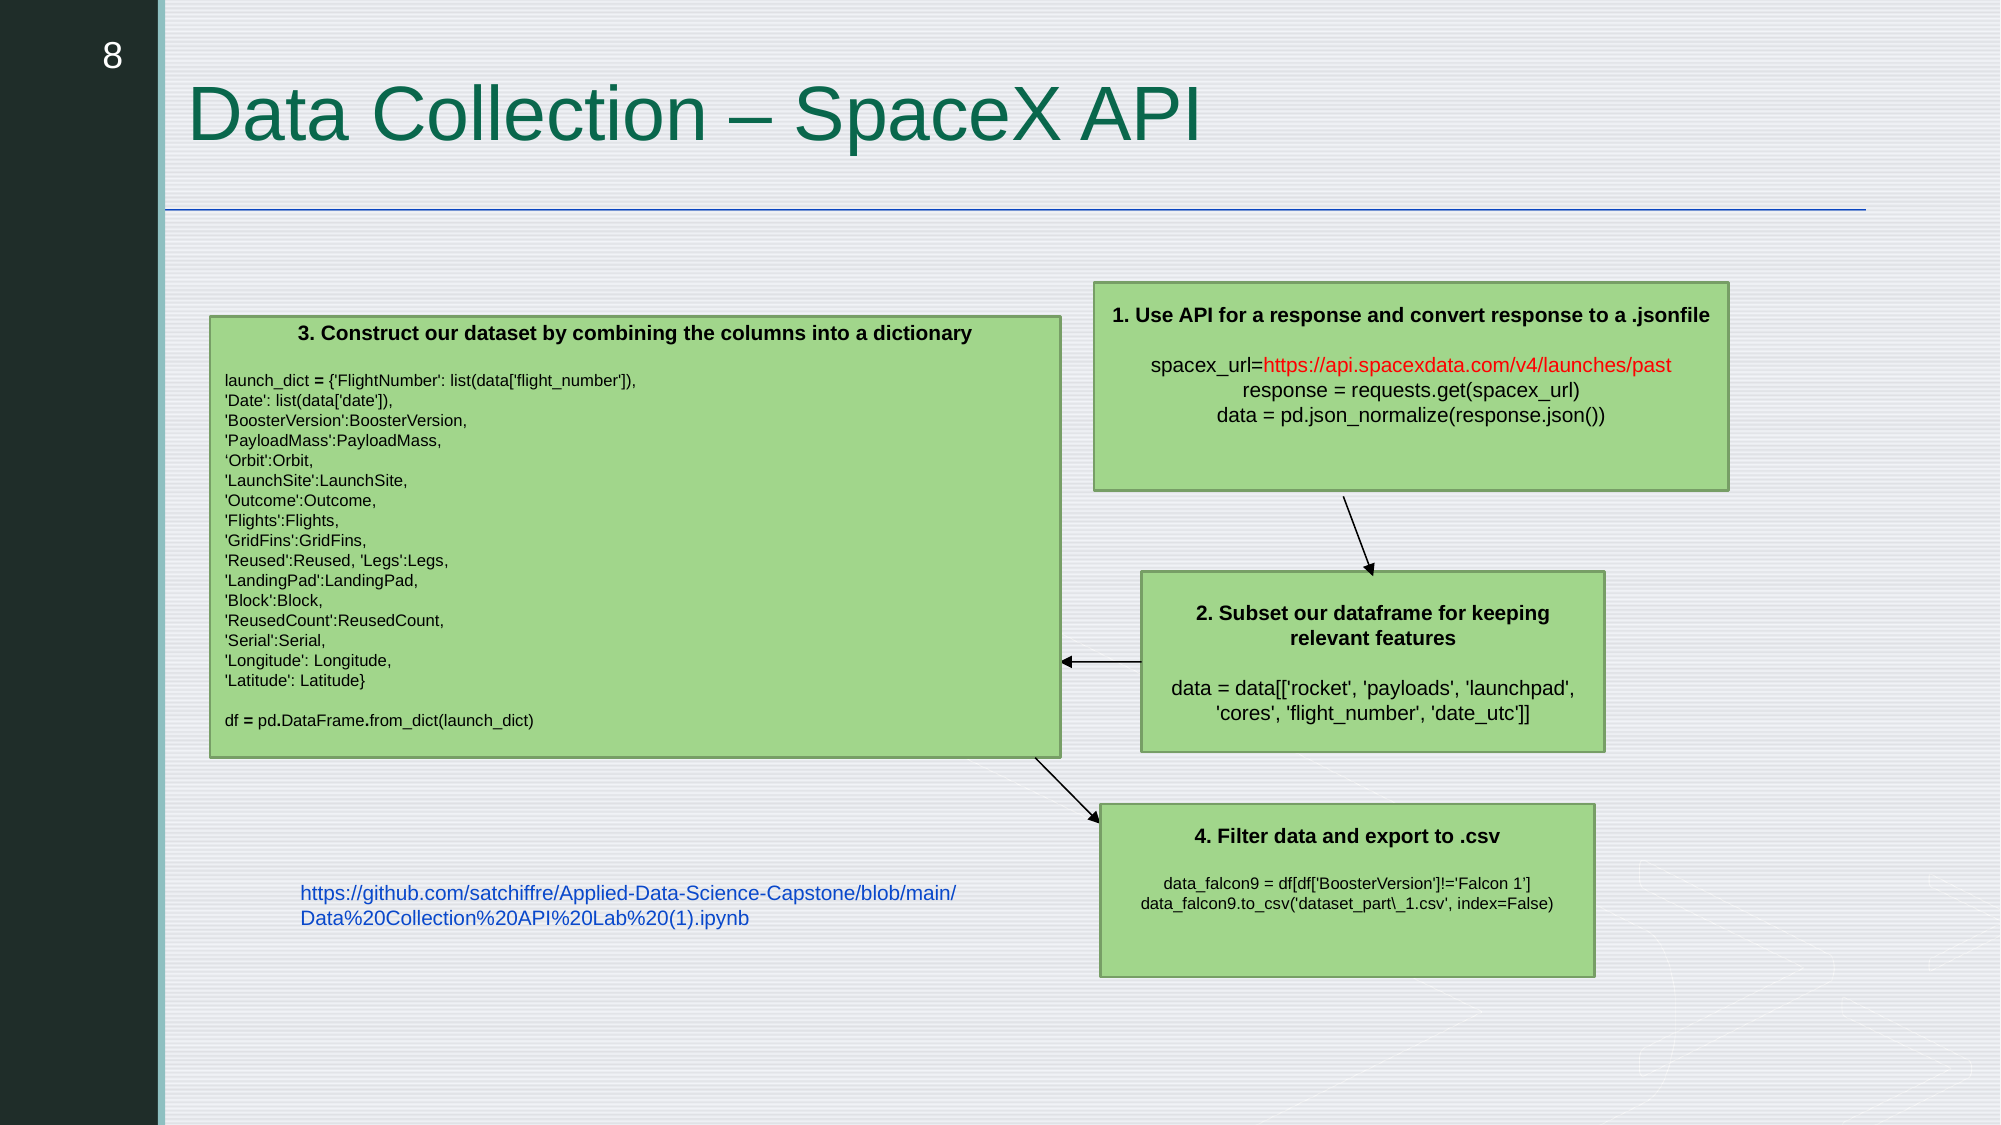

8
Data Collection – SpaceX API
1. Use API for a response and convert response to a .jsonfile

spacex_url=https://api.spacexdata.com/v4/launches/past
response = requests.get(spacex_url)
data = pd.json_normalize(response.json())

3. Construct our dataset by combining the columns into a dictionary

launch_dict = {'FlightNumber': list(data['flight_number']),
'Date': list(data['date']),
'BoosterVersion':BoosterVersion,
'PayloadMass':PayloadMass,
‘Orbit':Orbit,
'LaunchSite':LaunchSite,
'Outcome':Outcome,
'Flights':Flights,
'GridFins':GridFins,
'Reused':Reused, 'Legs':Legs,
'LandingPad':LandingPad,
'Block':Block,
'ReusedCount':ReusedCount,
'Serial':Serial,
'Longitude': Longitude,
'Latitude': Latitude}

df = pd.DataFrame.from_dict(launch_dict)

2. Subset our dataframe for keeping relevant features

data = data[['rocket', 'payloads', 'launchpad', 'cores', 'flight_number', 'date_utc']]

4. Filter data and export to .csv

data_falcon9 = df[df['BoosterVersion']!='Falcon 1’]
data_falcon9.to_csv('dataset_part\_1.csv', index=False)

https://github.com/satchiffre/Applied-Data-Science-Capstone/blob/main/Data%20Collection%20API%20Lab%20(1).ipynb